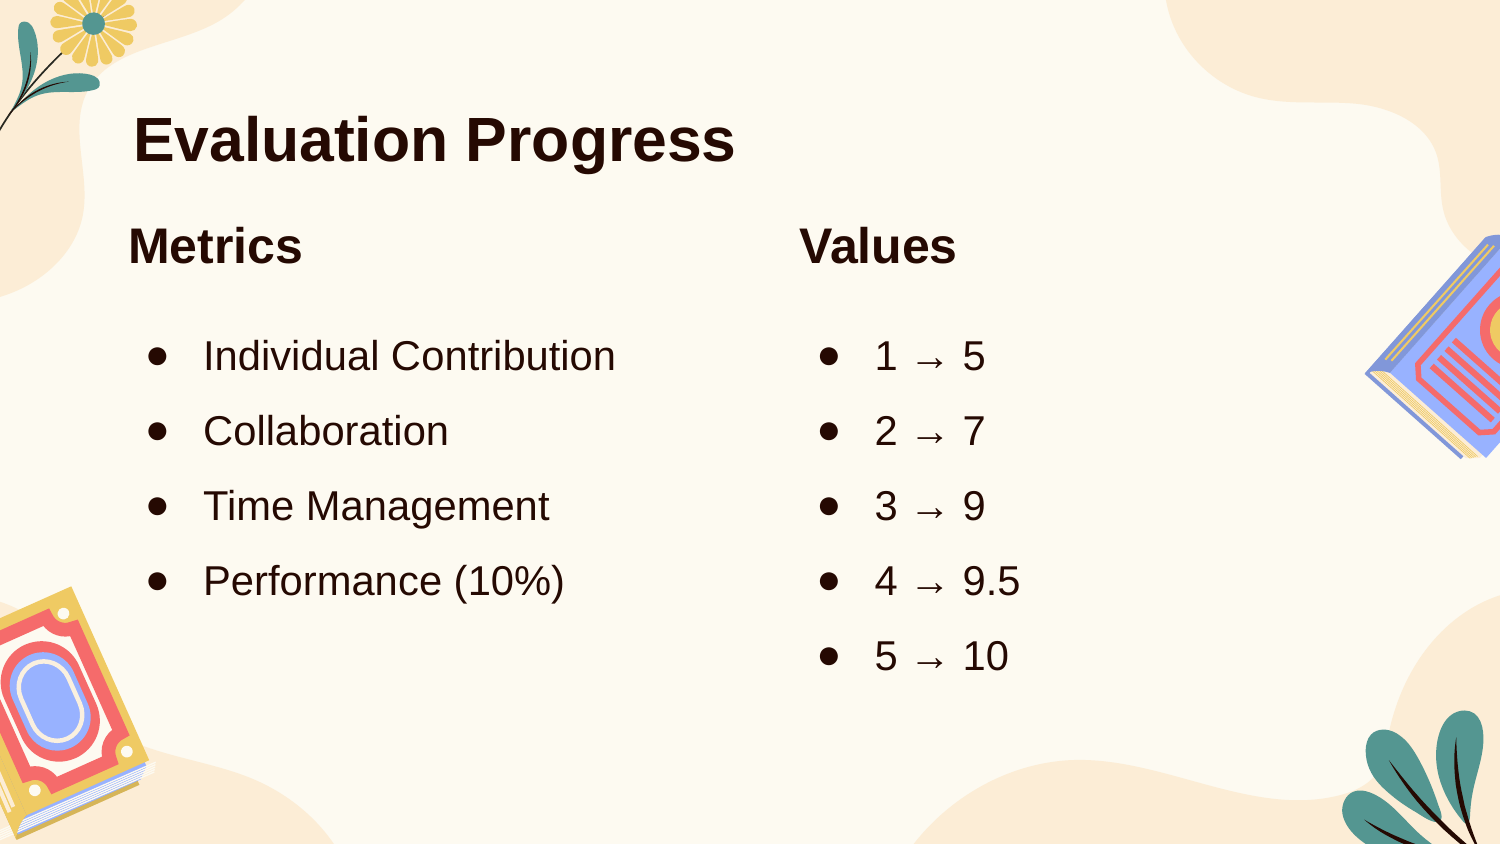

# Evaluation Progress
Metrics
Values
Individual Contribution
Collaboration
Time Management
Performance (10%)
1 → 5
2 → 7
3 → 9
4 → 9.5
5 → 10